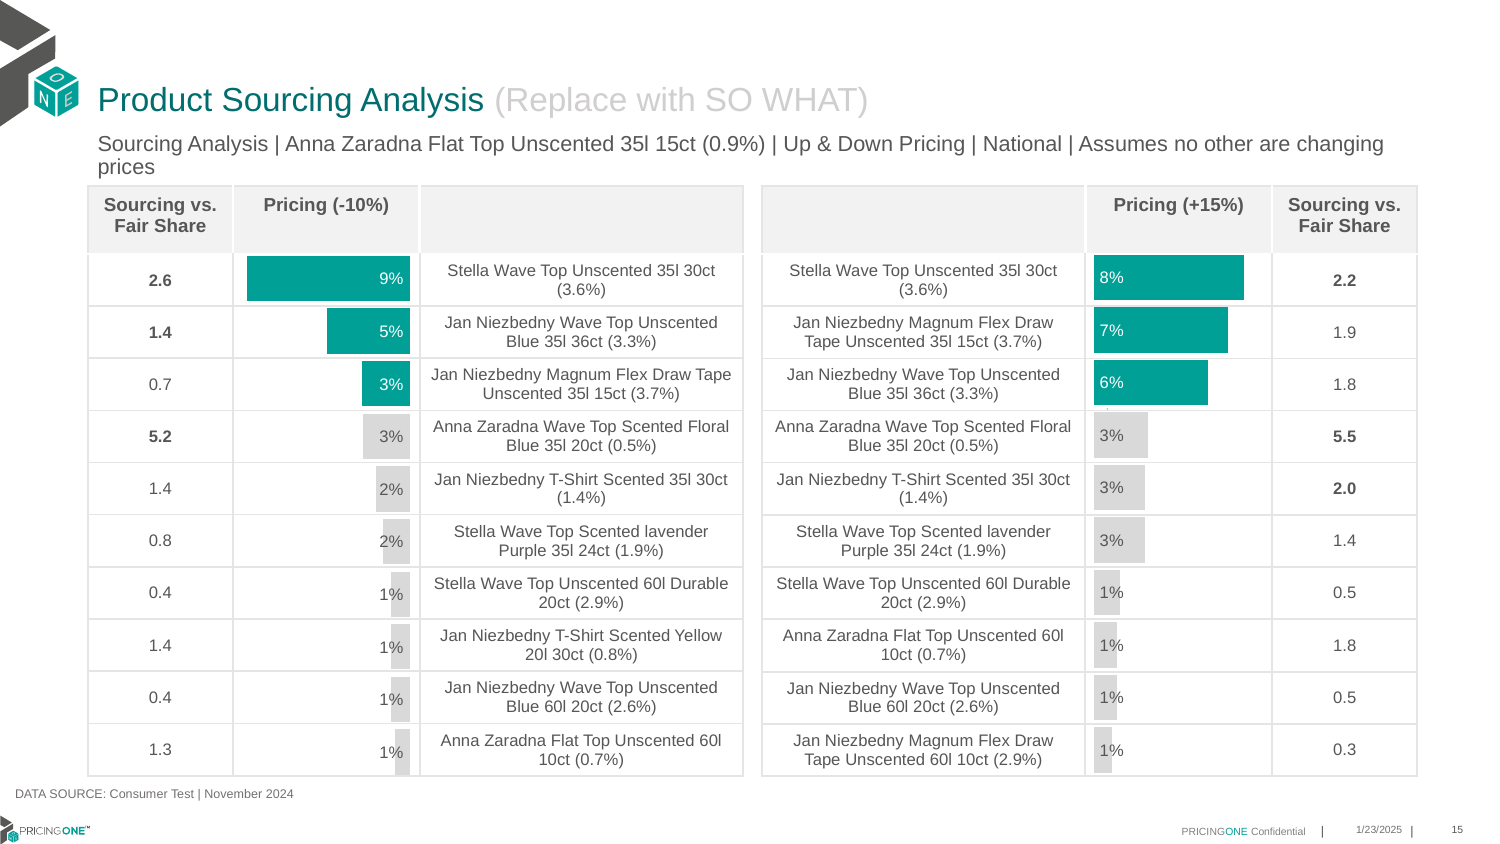

# Product Sourcing Analysis (Replace with SO WHAT)
Sourcing Analysis | Anna Zaradna Flat Top Unscented 35l 15ct (0.9%) | Up & Down Pricing | National | Assumes no other are changing prices
| Sourcing vs. Fair Share | Pricing (-10%) |  |
| --- | --- | --- |
| 2.6 |  | Stella Wave Top Unscented 35l 30ct (3.6%) |
| 1.4 |  | Jan Niezbedny Wave Top Unscented Blue 35l 36ct (3.3%) |
| 0.7 |  | Jan Niezbedny Magnum Flex Draw Tape Unscented 35l 15ct (3.7%) |
| 5.2 |  | Anna Zaradna Wave Top Scented Floral Blue 35l 20ct (0.5%) |
| 1.4 |  | Jan Niezbedny T-Shirt Scented 35l 30ct (1.4%) |
| 0.8 |  | Stella Wave Top Scented lavender Purple 35l 24ct (1.9%) |
| 0.4 |  | Stella Wave Top Unscented 60l Durable 20ct (2.9%) |
| 1.4 |  | Jan Niezbedny T-Shirt Scented Yellow 20l 30ct (0.8%) |
| 0.4 |  | Jan Niezbedny Wave Top Unscented Blue 60l 20ct (2.6%) |
| 1.3 |  | Anna Zaradna Flat Top Unscented 60l 10ct (0.7%) |
|  | Pricing (+15%) | Sourcing vs. Fair Share |
| --- | --- | --- |
| Stella Wave Top Unscented 35l 30ct (3.6%) |  | 2.2 |
| Jan Niezbedny Magnum Flex Draw Tape Unscented 35l 15ct (3.7%) |  | 1.9 |
| Jan Niezbedny Wave Top Unscented Blue 35l 36ct (3.3%) |  | 1.8 |
| Anna Zaradna Wave Top Scented Floral Blue 35l 20ct (0.5%) |  | 5.5 |
| Jan Niezbedny T-Shirt Scented 35l 30ct (1.4%) |  | 2.0 |
| Stella Wave Top Scented lavender Purple 35l 24ct (1.9%) |  | 1.4 |
| Stella Wave Top Unscented 60l Durable 20ct (2.9%) |  | 0.5 |
| Anna Zaradna Flat Top Unscented 60l 10ct (0.7%) |  | 1.8 |
| Jan Niezbedny Wave Top Unscented Blue 60l 20ct (2.6%) |  | 0.5 |
| Jan Niezbedny Magnum Flex Draw Tape Unscented 60l 10ct (2.9%) |  | 0.3 |

### Chart

| Category | Anna Zaradna Flat Top Unscented 35l 15ct (0.9%) |
|---|---|
| Stella Wave Top Unscented 35l 30ct (3.6%) | 0.07831932892247258 |
| Jan Niezbedny Magnum Flex Draw Tape Unscented 35l 15ct (3.7%) | 0.06995455544326278 |
| Jan Niezbedny Wave Top Unscented Blue 35l 36ct (3.3%) | 0.05923433027008058 |
| Anna Zaradna Wave Top Scented Floral Blue 35l 20ct (0.5%) | 0.028425324507425954 |
| Jan Niezbedny T-Shirt Scented 35l 30ct (1.4%) | 0.02684697718595934 |
| Stella Wave Top Scented lavender Purple 35l 24ct (1.9%) | 0.02650008078458518 |
| Stella Wave Top Unscented 60l Durable 20ct (2.9%) | 0.013838324016746123 |
| Anna Zaradna Flat Top Unscented 60l 10ct (0.7%) | 0.012362614866491447 |
| Jan Niezbedny Wave Top Unscented Blue 60l 20ct (2.6%) | 0.011876923130873577 |
| Jan Niezbedny Magnum Flex Draw Tape Unscented 60l 10ct (2.9%) | 0.0096956116945447 |

### Chart

| Category | Anna Zaradna Flat Top Unscented 35l 15ct (0.9%) |
|---|---|
| Stella Wave Top Unscented 35l 30ct (3.6%) | 0.09325628478747333 |
| Jan Niezbedny Wave Top Unscented Blue 35l 36ct (3.3%) | 0.04736317583061419 |
| Jan Niezbedny Magnum Flex Draw Tape Unscented 35l 15ct (3.7%) | 0.027451266951714622 |
| Anna Zaradna Wave Top Scented Floral Blue 35l 20ct (0.5%) | 0.026821263941036597 |
| Jan Niezbedny T-Shirt Scented 35l 30ct (1.4%) | 0.019471897947116887 |
| Stella Wave Top Scented lavender Purple 35l 24ct (1.9%) | 0.015493183043193396 |
| Stella Wave Top Unscented 60l Durable 20ct (2.9%) | 0.011233133632777751 |
| Jan Niezbedny T-Shirt Scented Yellow 20l 30ct (0.8%) | 0.01099632132258258 |
| Jan Niezbedny Wave Top Unscented Blue 60l 20ct (2.6%) | 0.010709530603060036 |
| Anna Zaradna Flat Top Unscented 60l 10ct (0.7%) | 0.008939682164451634 |
DATA SOURCE: Consumer Test | November 2024

1/23/2025
15